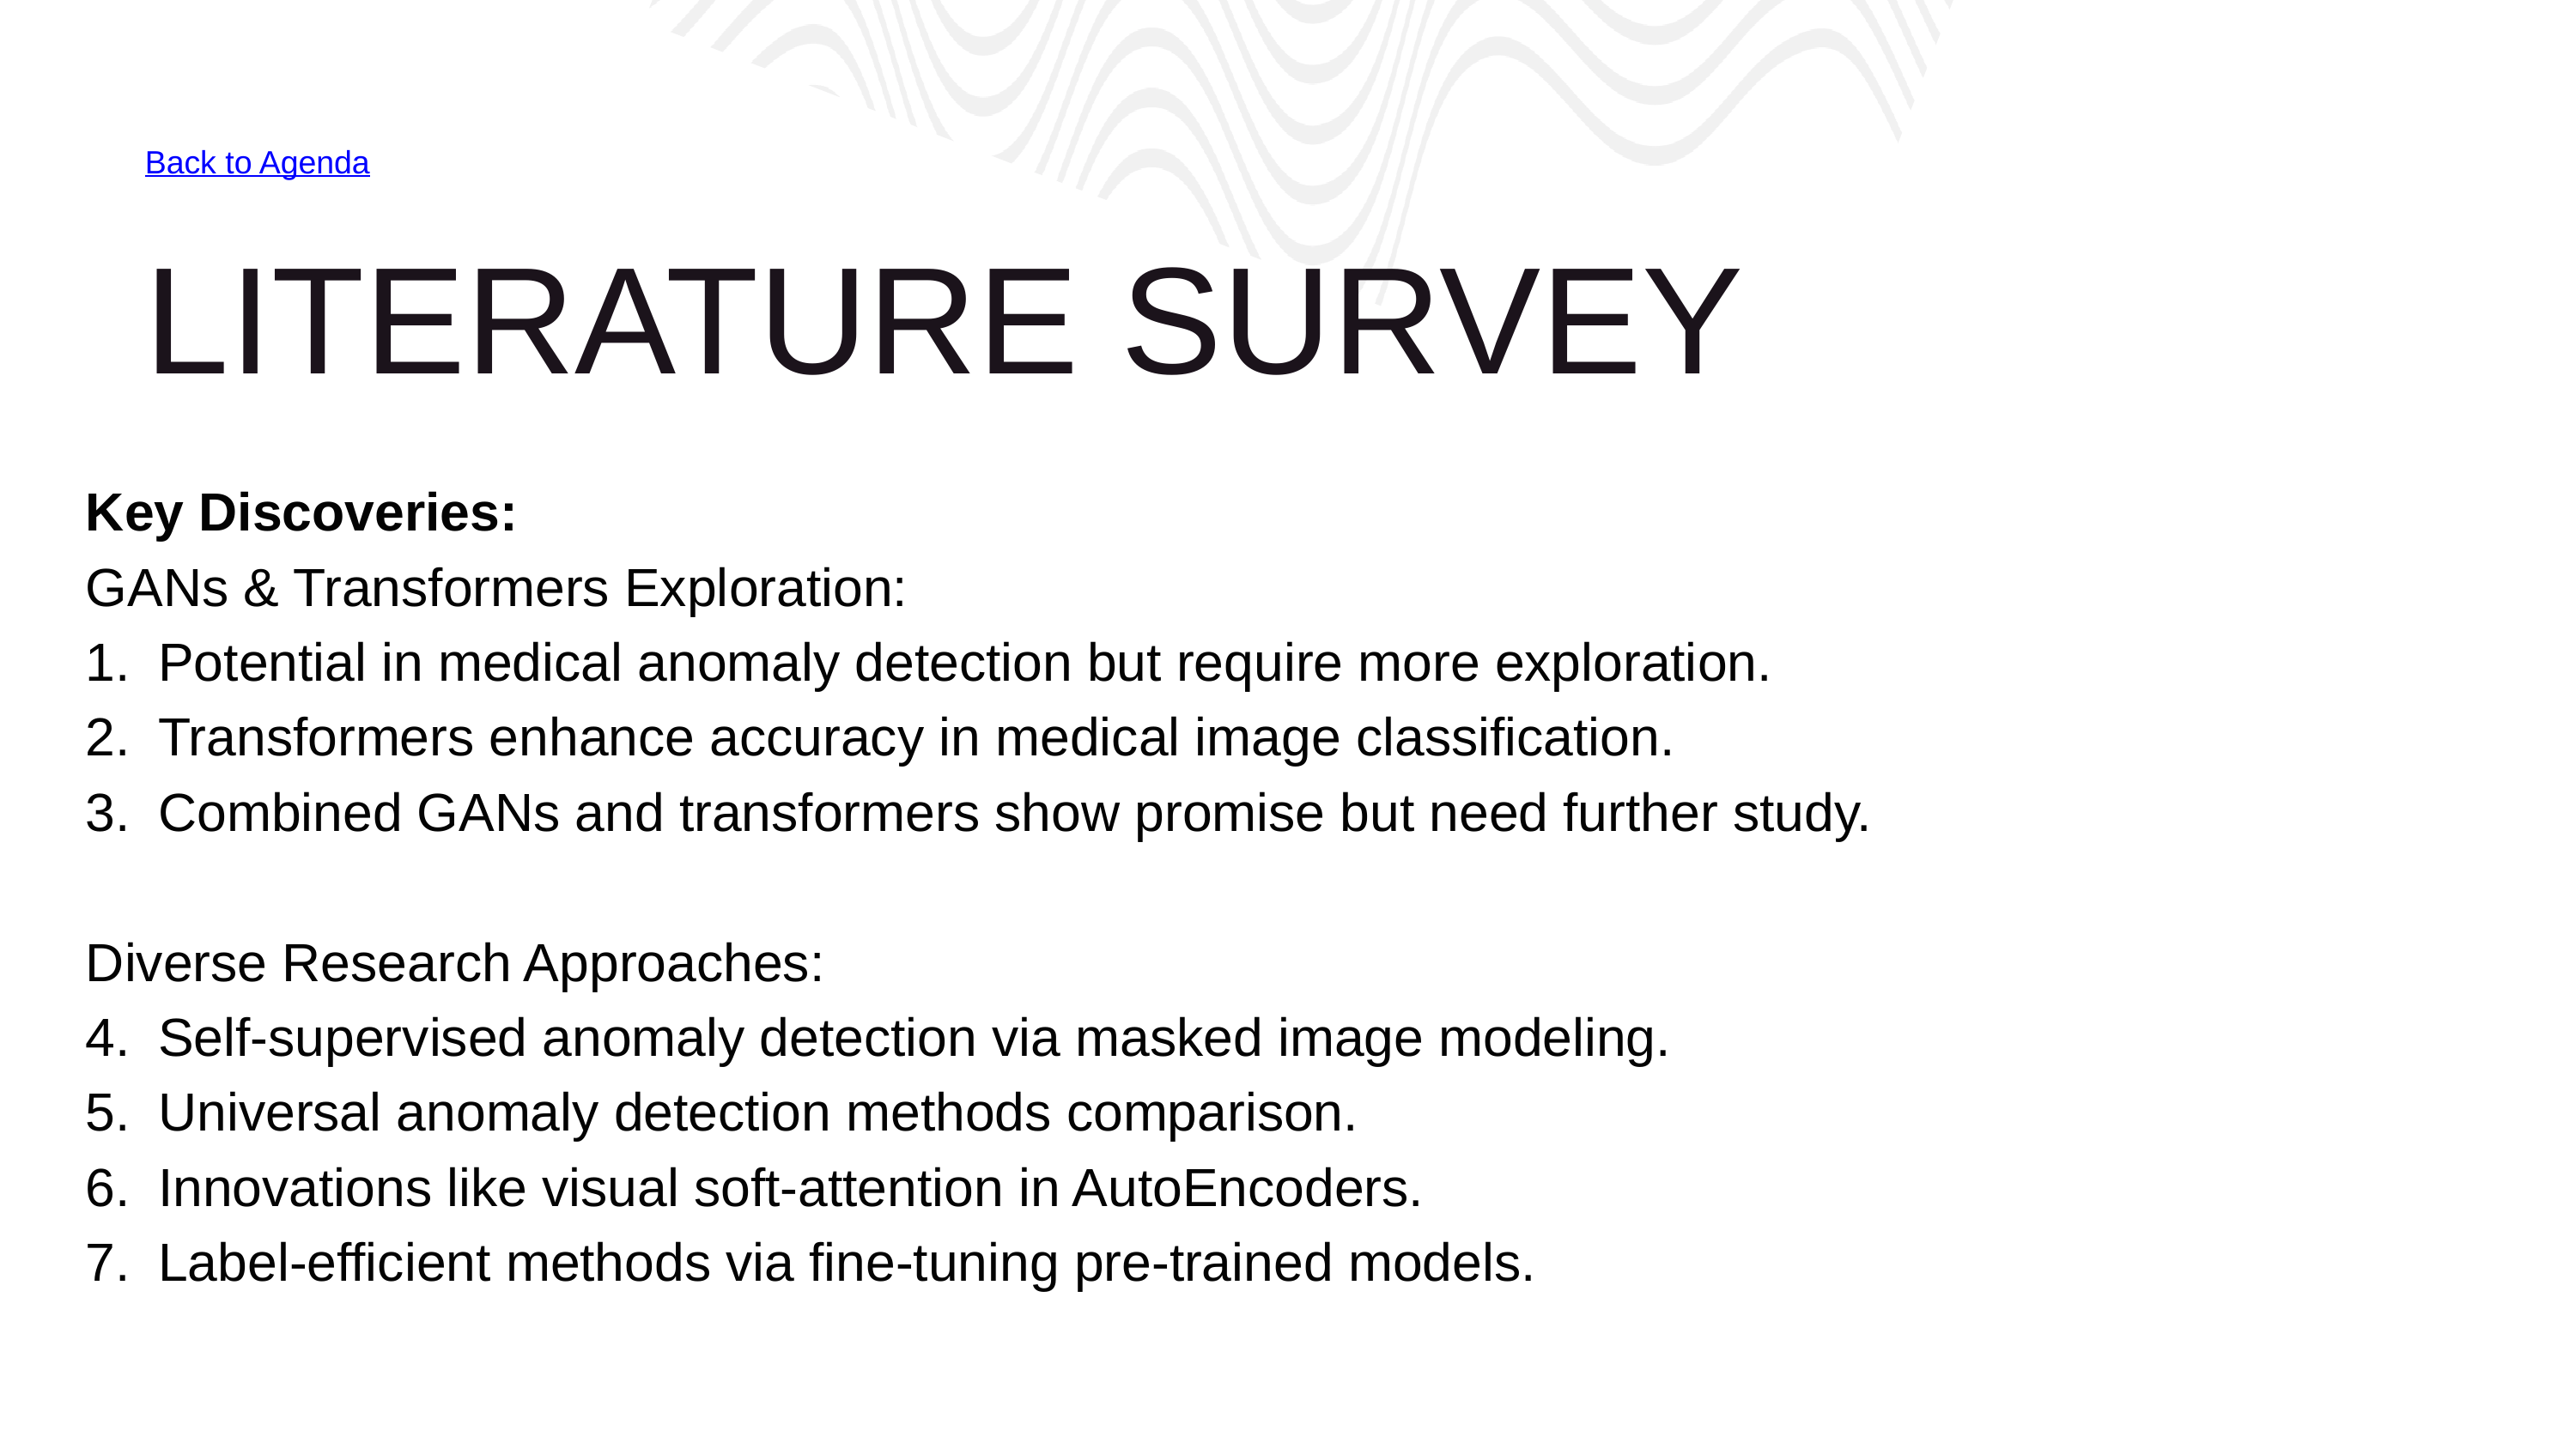

Back to Agenda
LITERATURE SURVEY
Key Discoveries:
GANs & Transformers Exploration:
Potential in medical anomaly detection but require more exploration.
Transformers enhance accuracy in medical image classification.
Combined GANs and transformers show promise but need further study.

Diverse Research Approaches:
Self-supervised anomaly detection via masked image modeling.
Universal anomaly detection methods comparison.
Innovations like visual soft-attention in AutoEncoders.
Label-efficient methods via fine-tuning pre-trained models.